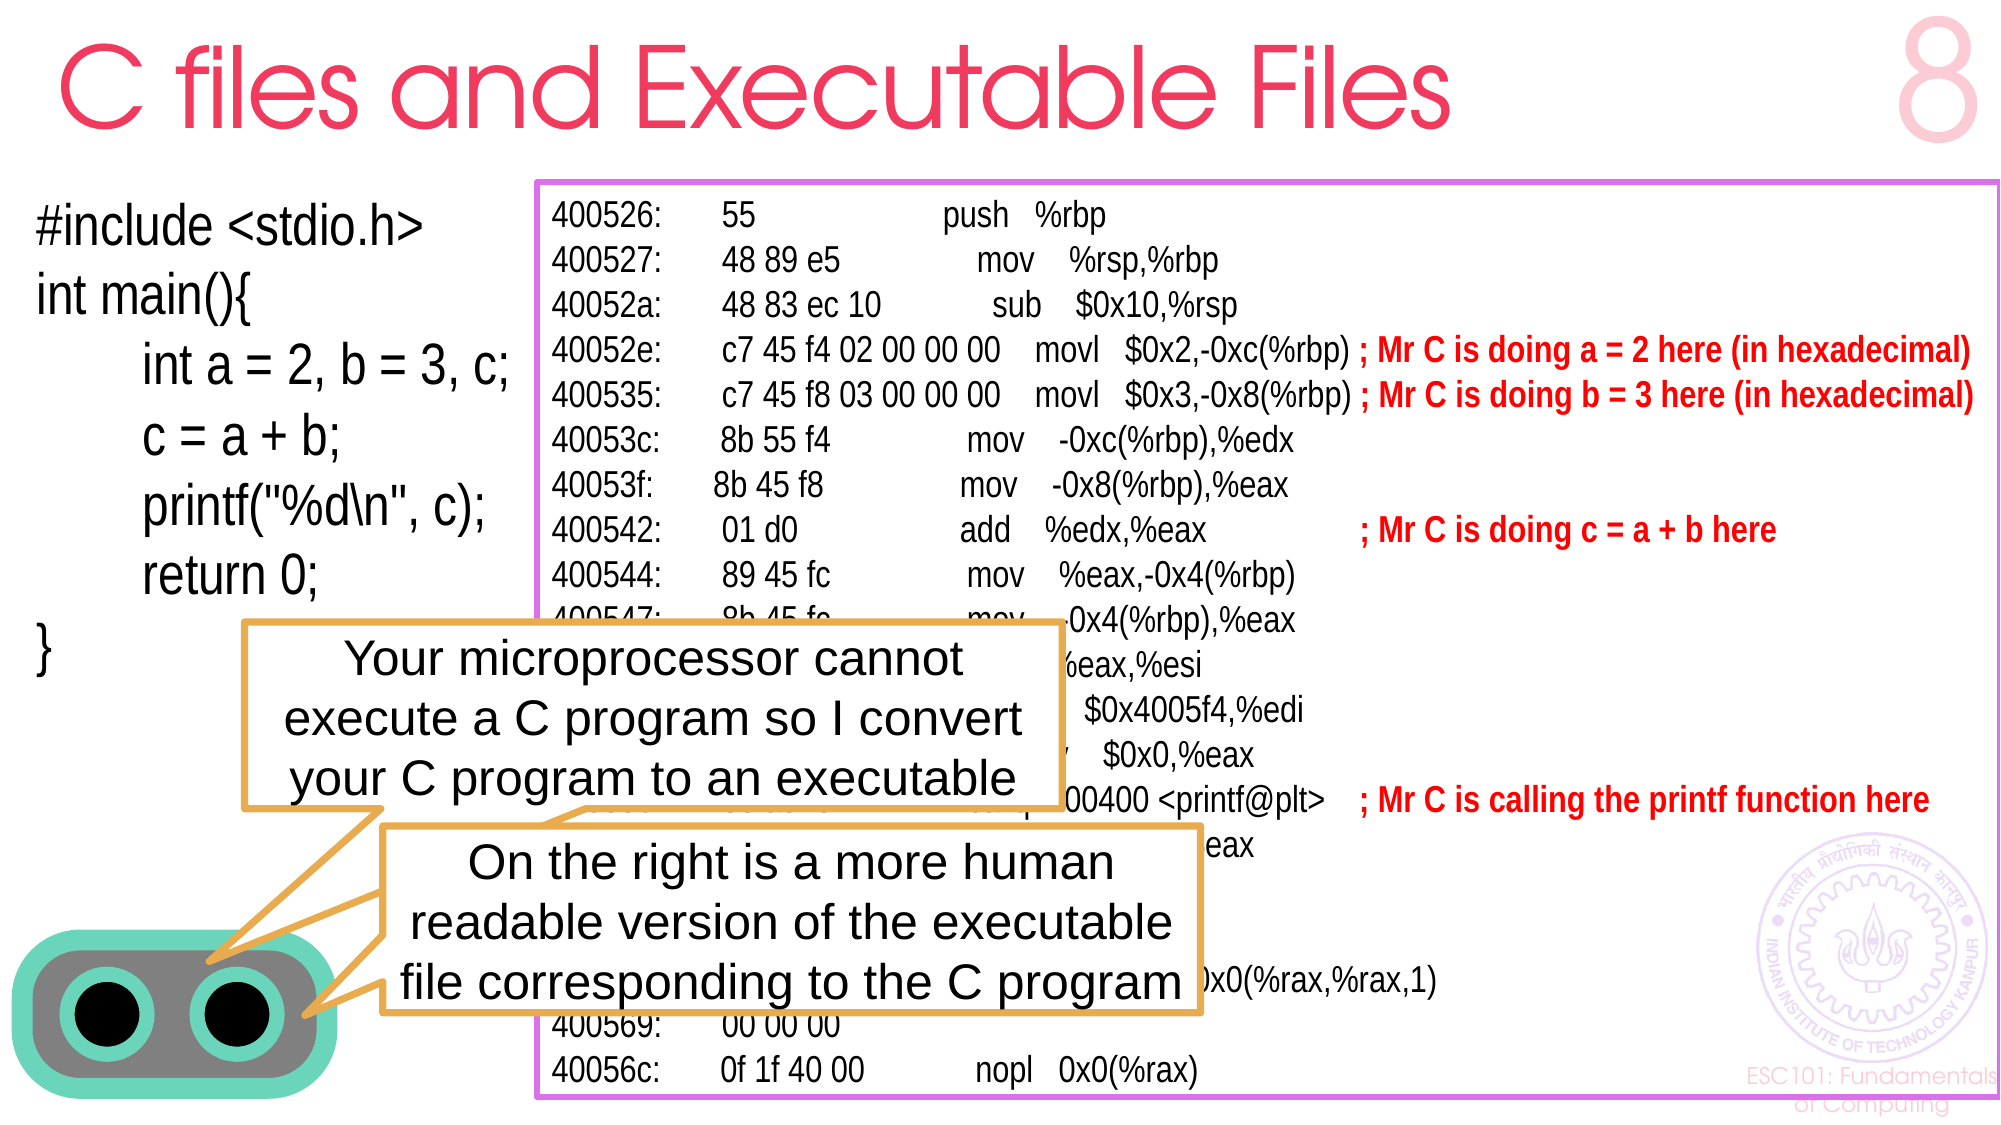

# C files and Executable Files
8
#include <stdio.h>
int main(){
        int a = 2, b = 3, c;
        c = a + b;
        printf("%d\n", c);
        return 0;
}
400526:       55                      push   %rbp
400527:       48 89 e5                mov    %rsp,%rbp
40052a:       48 83 ec 10             sub    $0x10,%rsp
40052e:       c7 45 f4 02 00 00 00    movl   $0x2,-0xc(%rbp) ; Mr C is doing a = 2 here (in hexadecimal)
400535:       c7 45 f8 03 00 00 00    movl   $0x3,-0x8(%rbp) ; Mr C is doing b = 3 here (in hexadecimal)
40053c:       8b 55 f4                mov    -0xc(%rbp),%edx
40053f:       8b 45 f8                mov    -0x8(%rbp),%eax
400542:       01 d0                   add    %edx,%eax                  ; Mr C is doing c = a + b here
400544:       89 45 fc                mov    %eax,-0x4(%rbp)
400547:       8b 45 fc                mov    -0x4(%rbp),%eax
40054a:       89 c6                   mov    %eax,%esi
40054c:       bf f4 05 40 00          mov    $0x4005f4,%edi
400551:       b8 00 00 00 00          mov    $0x0,%eax
400556:       e8 a5 fe ff ff          callq  400400 <printf@plt>    ; Mr C is calling the printf function here
40055b:       b8 00 00 00 00          mov    $0x0,%eax
400560:       c9                      leaveq
400561:       c3                      retq
400562:       66 2e 0f 1f 84 00 00    nopw   %cs:0x0(%rax,%rax,1)
400569:       00 00 00
40056c:       0f 1f 40 00             nopl   0x0(%rax)
Your microprocessor cannot execute a C program so I convert your C program to an executable
On the right is a more human readable version of the executable file corresponding to the C program